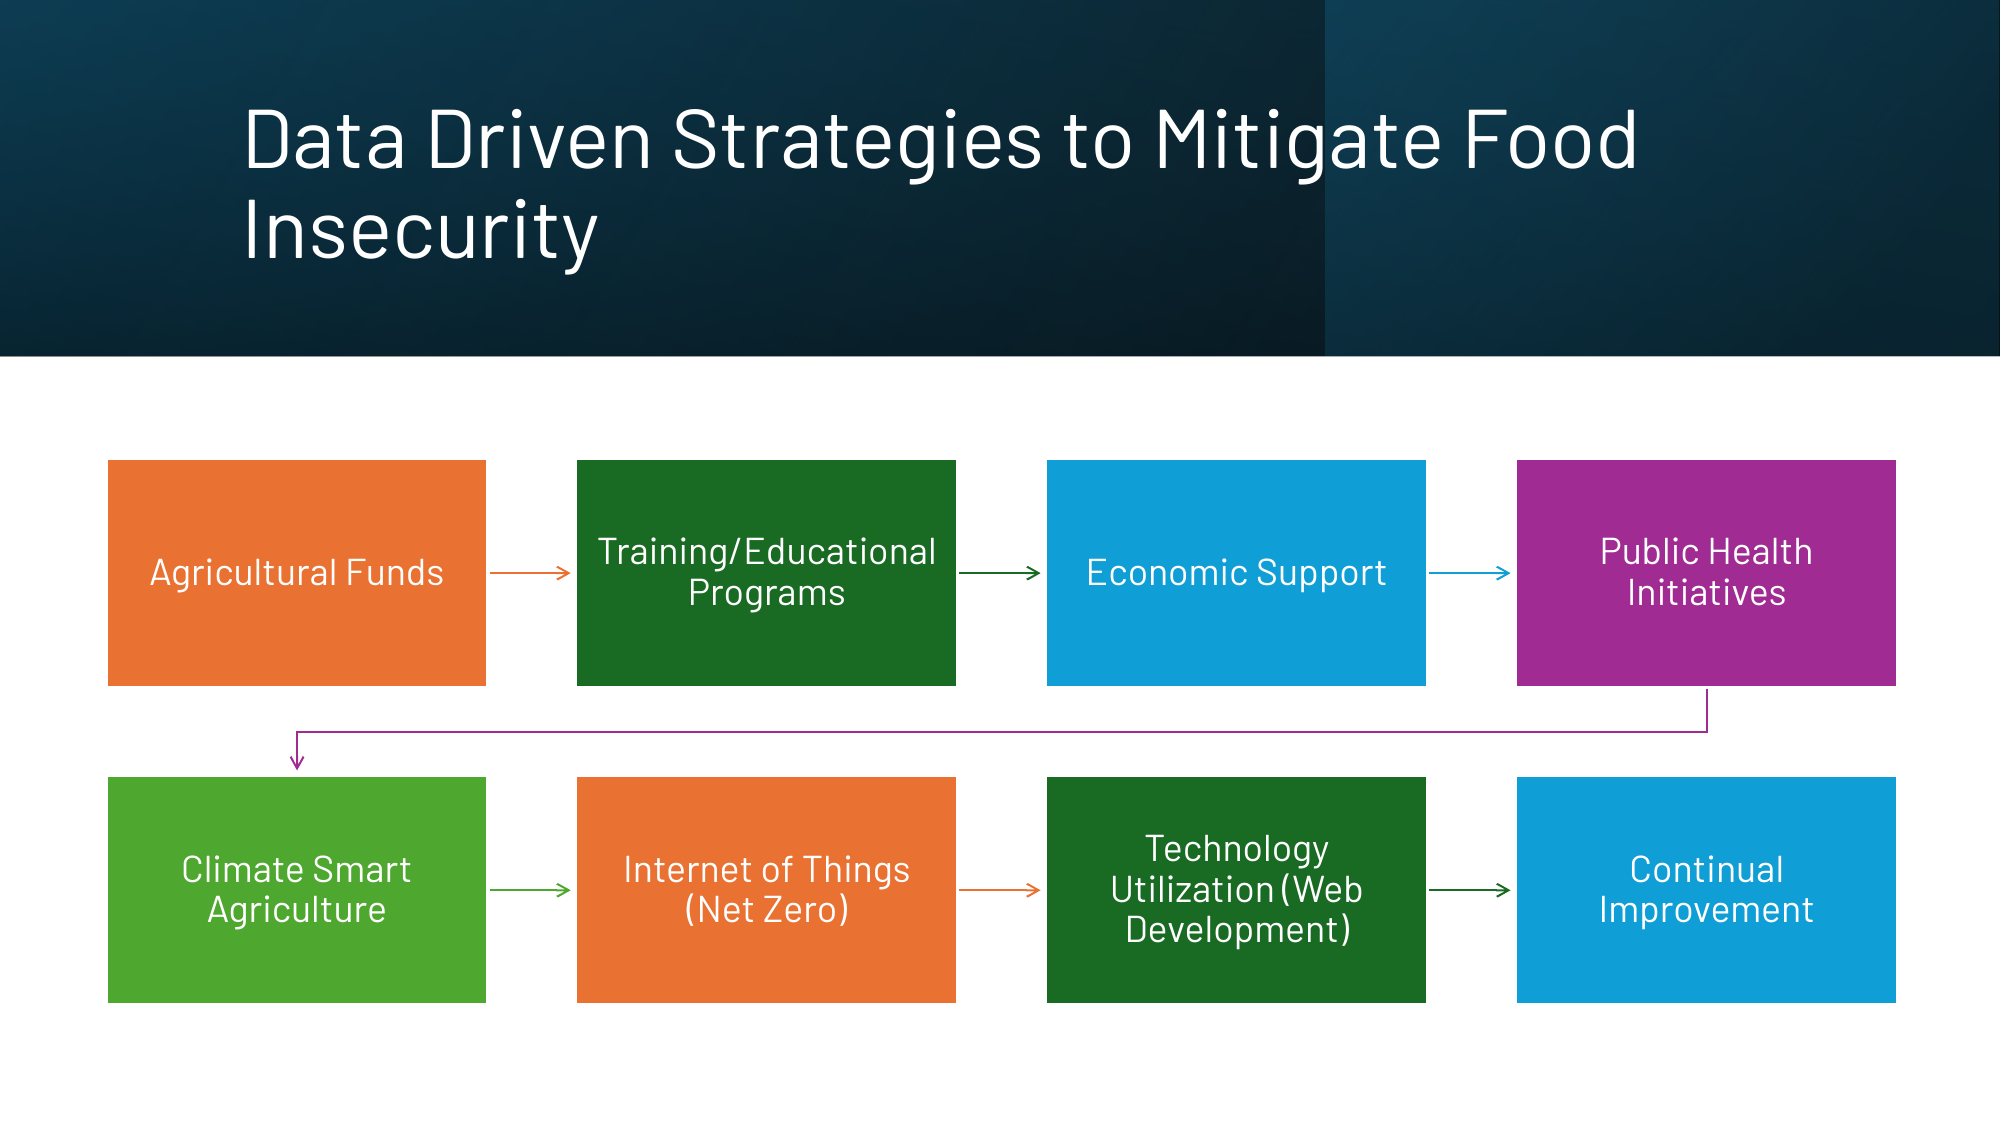

# Data Driven Strategies to Mitigate Food Insecurity

Agricultural Funds

Training/Educational Programs

Economic Support

Public Health Initiatives

Climate Smart Agriculture

Internet of Things (Net Zero)

Technology Utilization (Web Development)
Continual Improvement